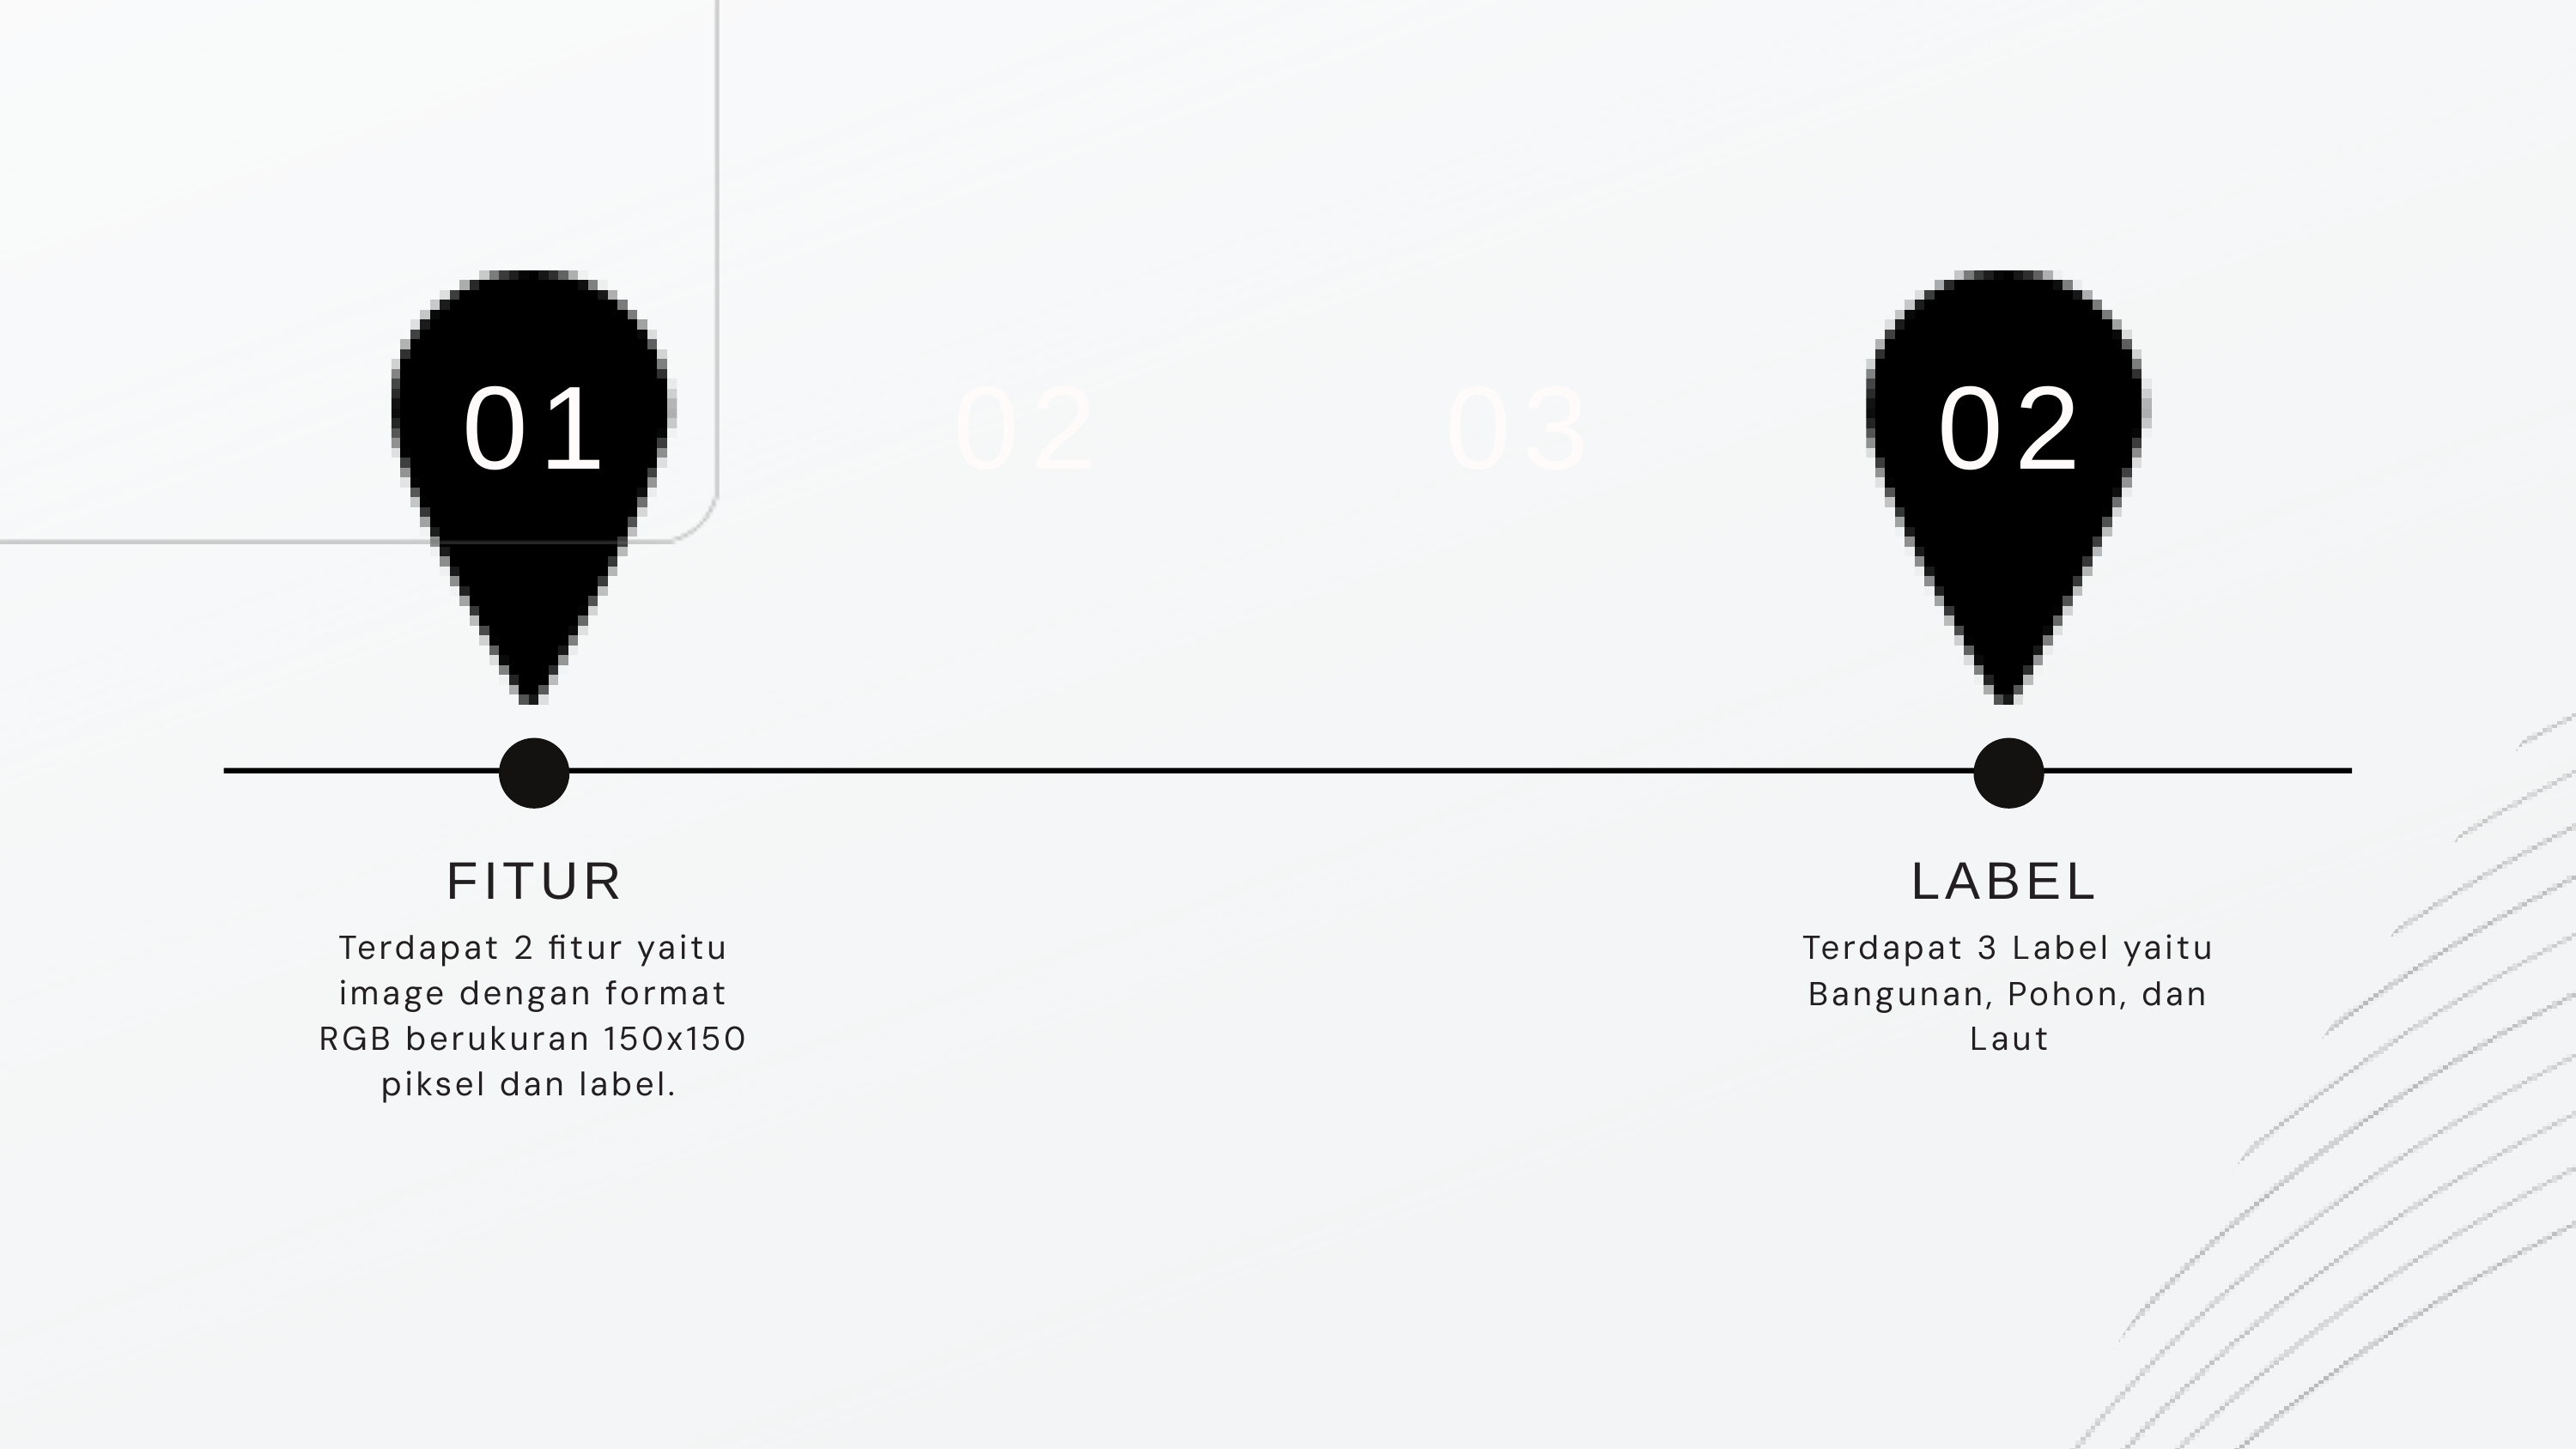

01
02
03
02

FITUR
LABEL
Terdapat 2 fitur yaitu image dengan format RGB berukuran 150x150 piksel dan label.
Terdapat 3 Label yaitu Bangunan, Pohon, dan Laut